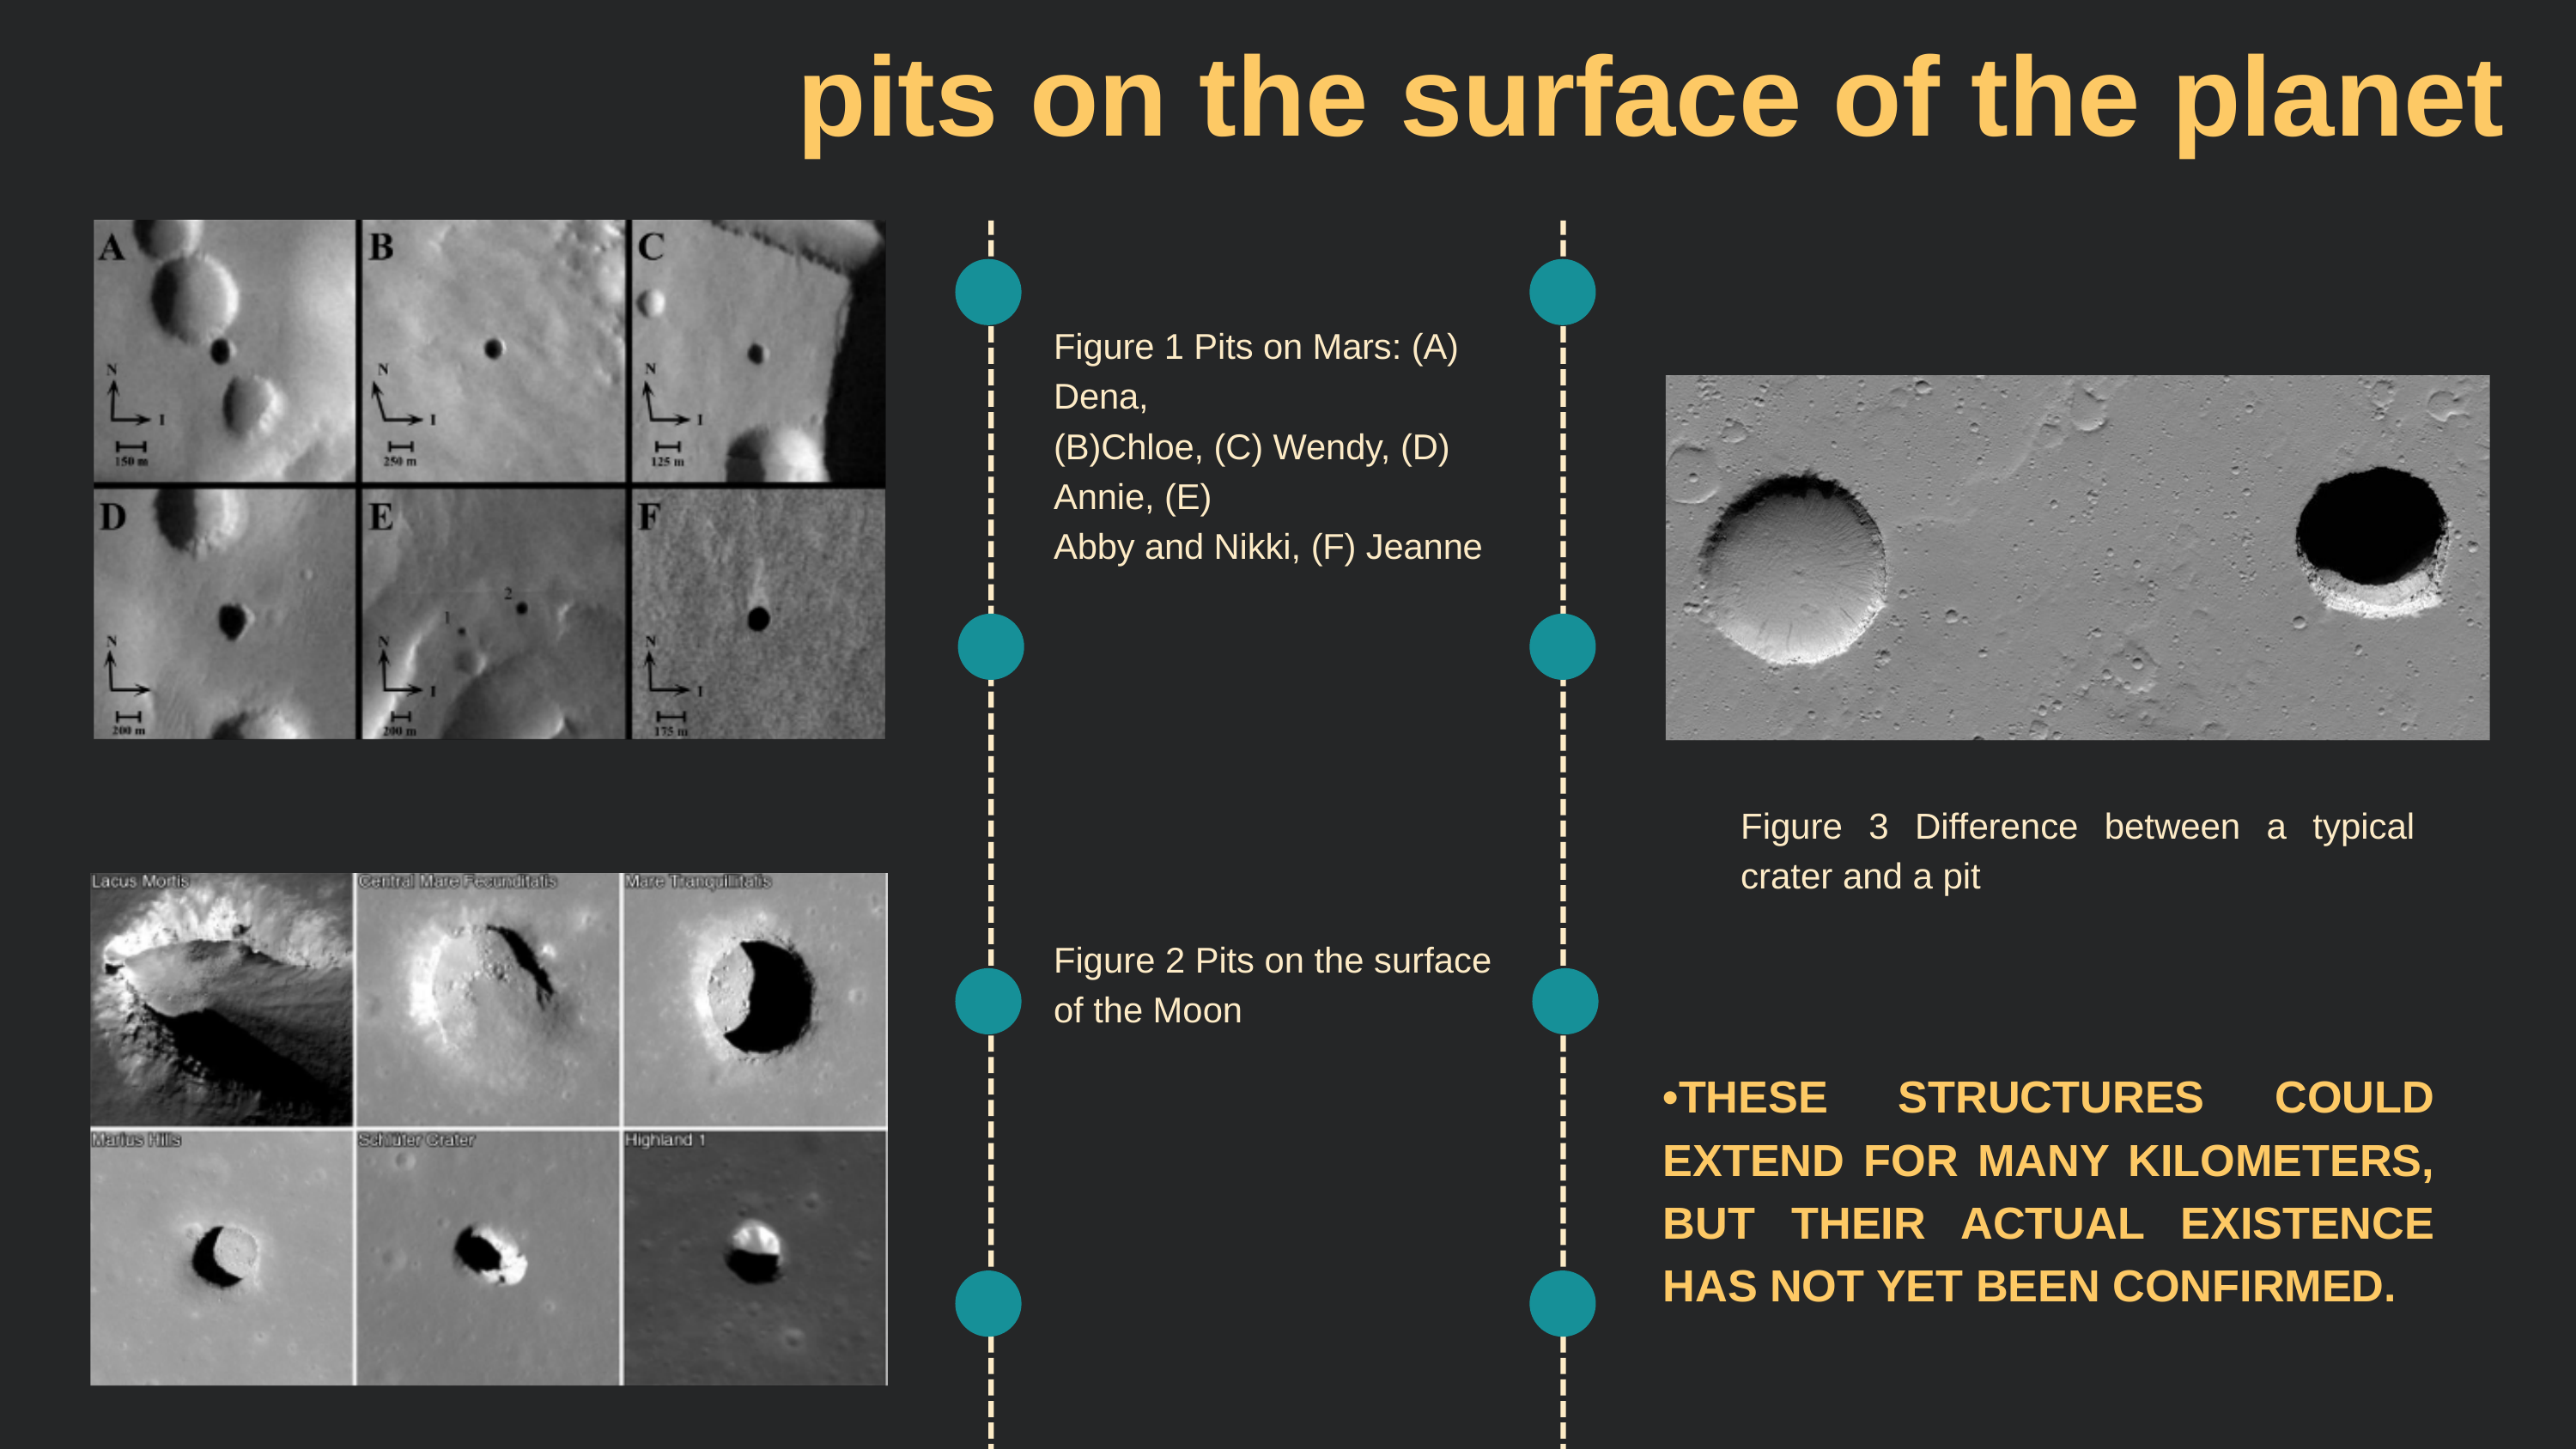

pits on the surface of the planet

Figure 1 Pits on Mars: (A) Dena,
(B)Chloe, (C) Wendy, (D) Annie, (E)
Abby and Nikki, (F) Jeanne

Figure 3 Difference between a typical crater and a pit

Figure 2 Pits on the surface of the Moon

•THESE STRUCTURES COULD EXTEND FOR MANY KILOMETERS, BUT THEIR ACTUAL EXISTENCE HAS NOT YET BEEN CONFIRMED.